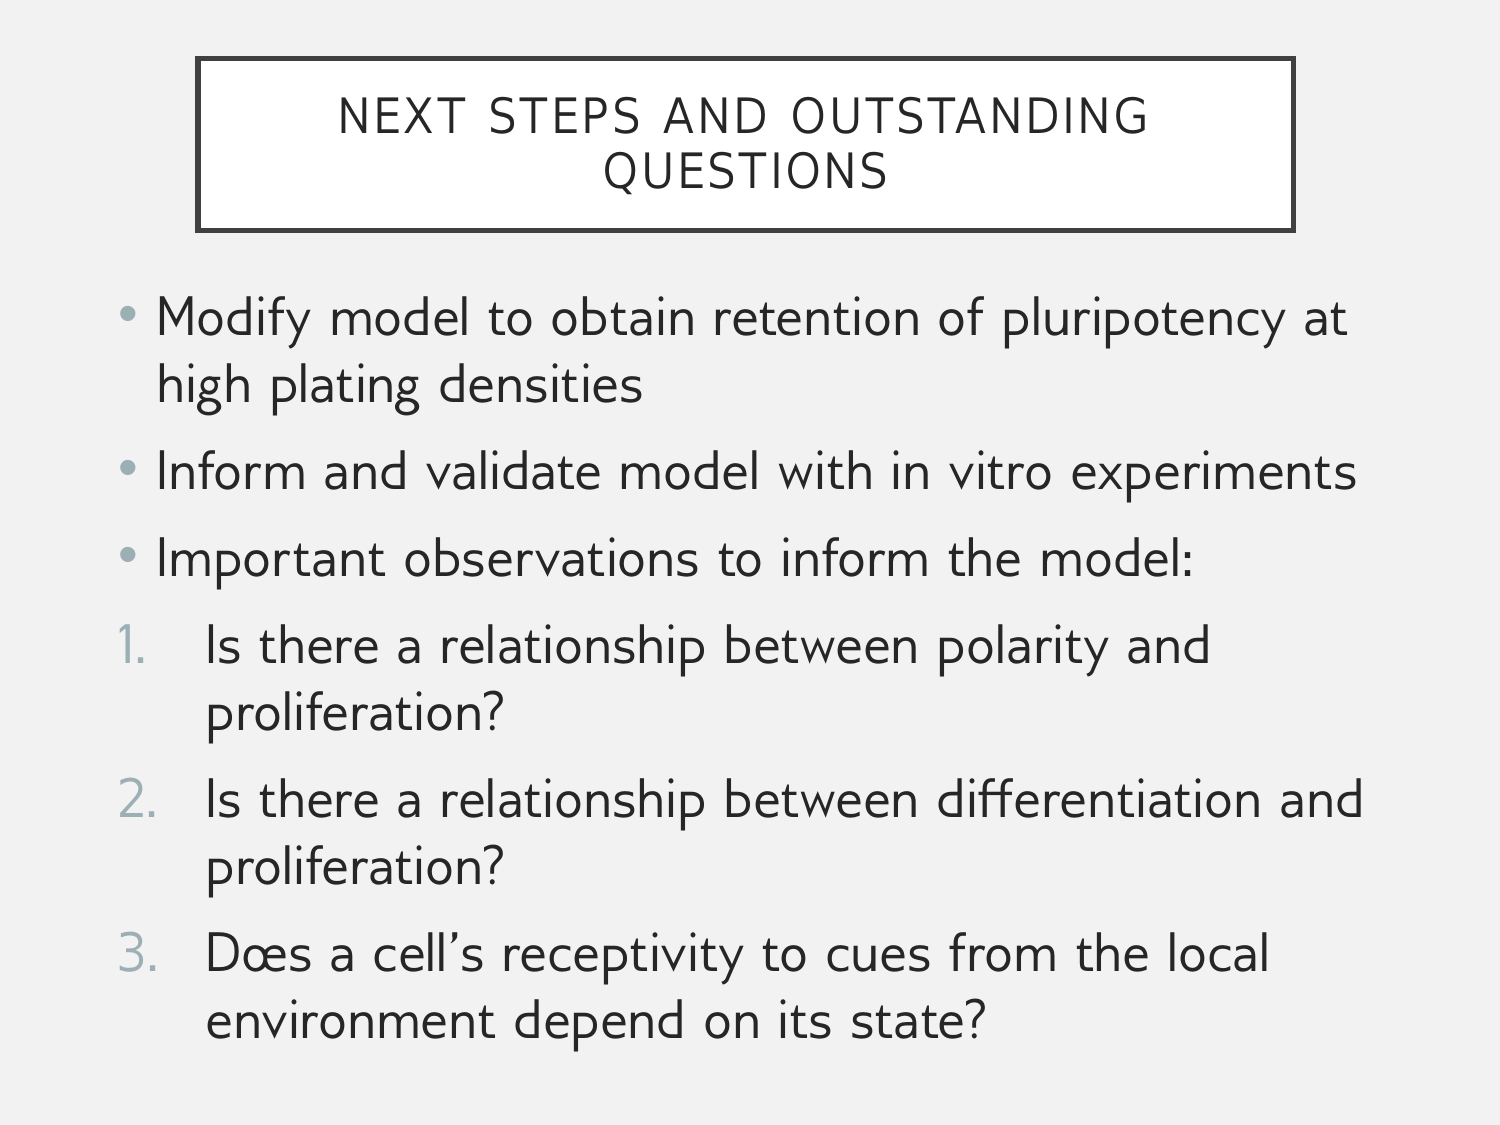

# Next steps and Outstanding Questions
Modify model to obtain retention of pluripotency at high plating densities
Inform and validate model with in vitro experiments
Important observations to inform the model:
Is there a relationship between polarity and proliferation?
Is there a relationship between differentiation and proliferation?
Does a cell’s receptivity to cues from the local environment depend on its state?